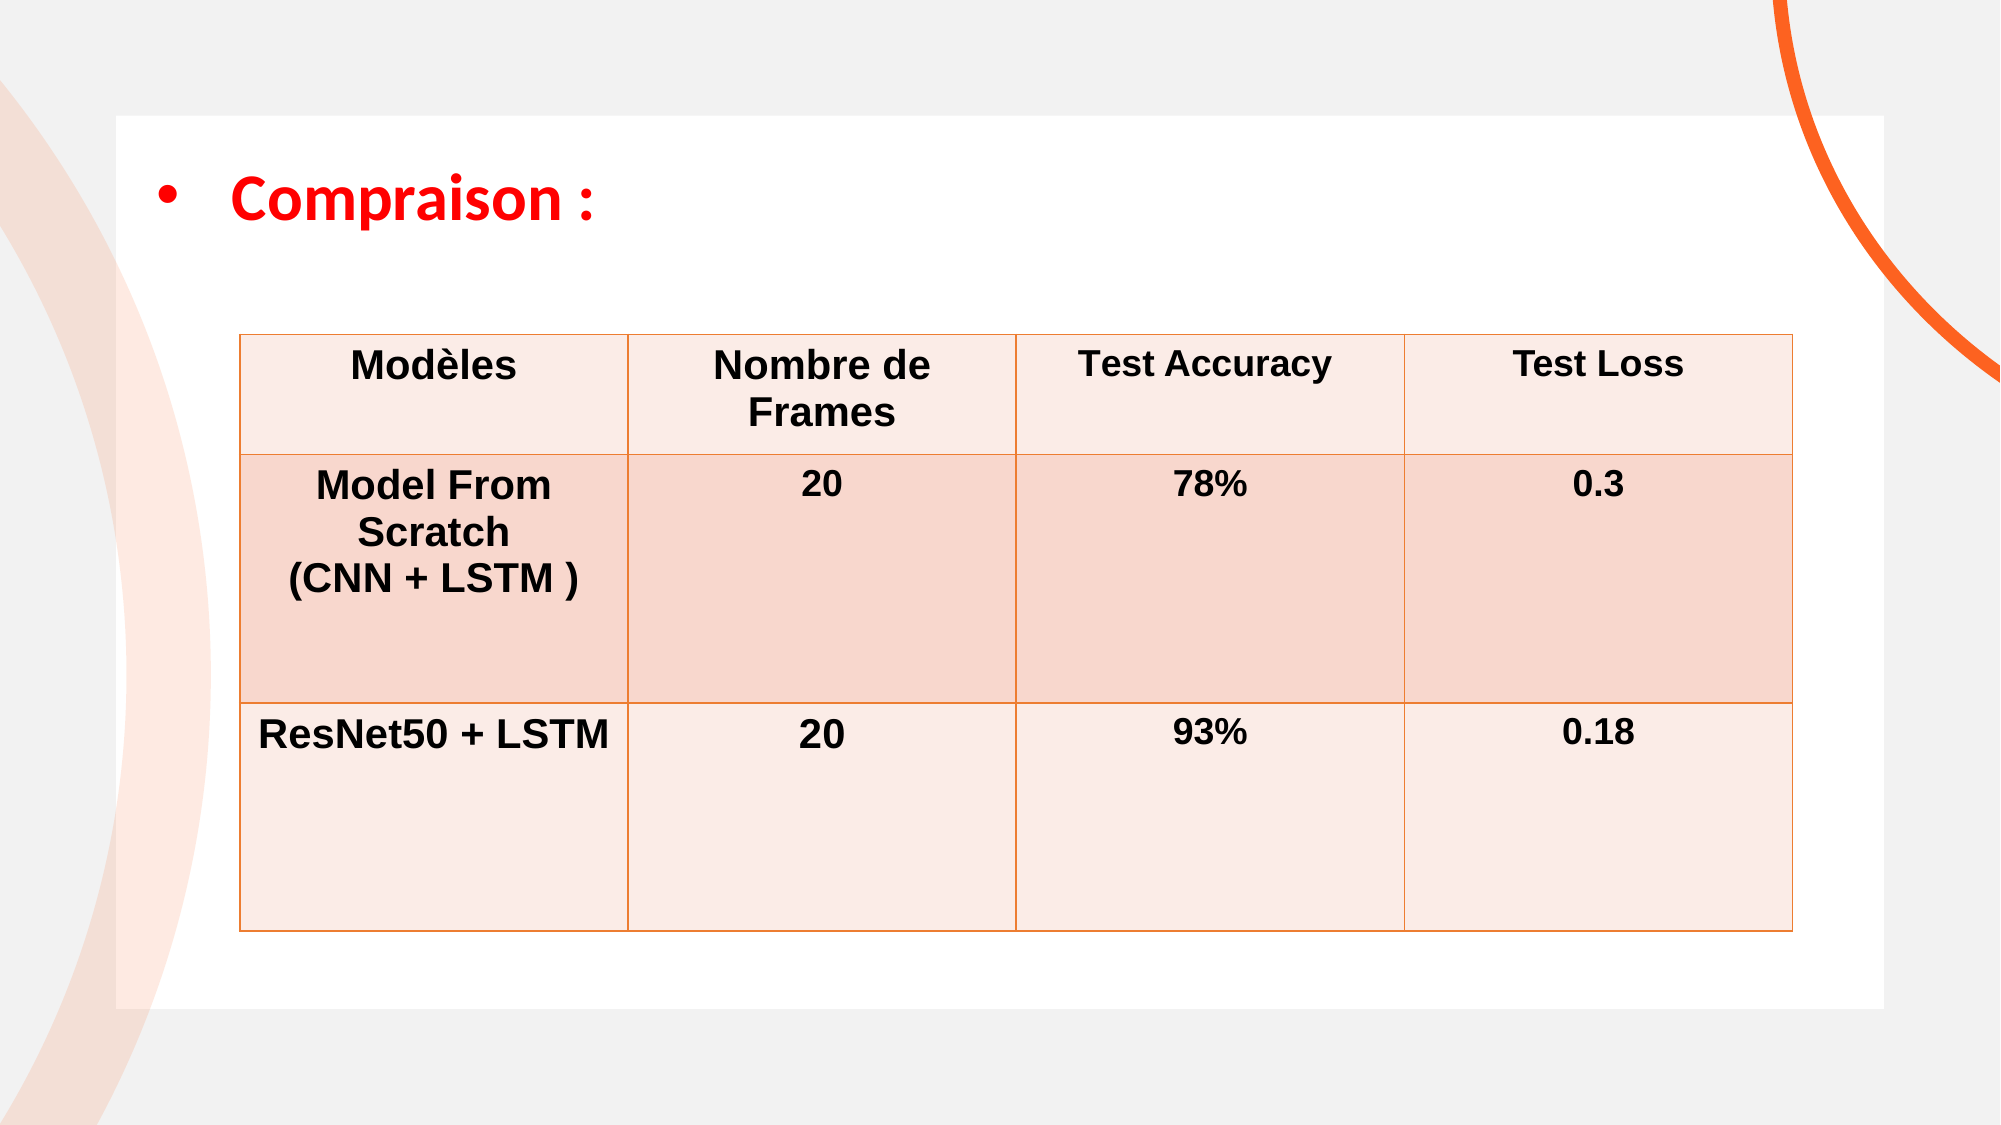

Compraison :
| Modèles | Nombre de Frames | Test Accuracy | Test Loss |
| --- | --- | --- | --- |
| Model From Scratch (CNN + LSTM ) | 20 | 78% | 0.3 |
| ResNet50 + LSTM | 20 | 93% | 0.18 |